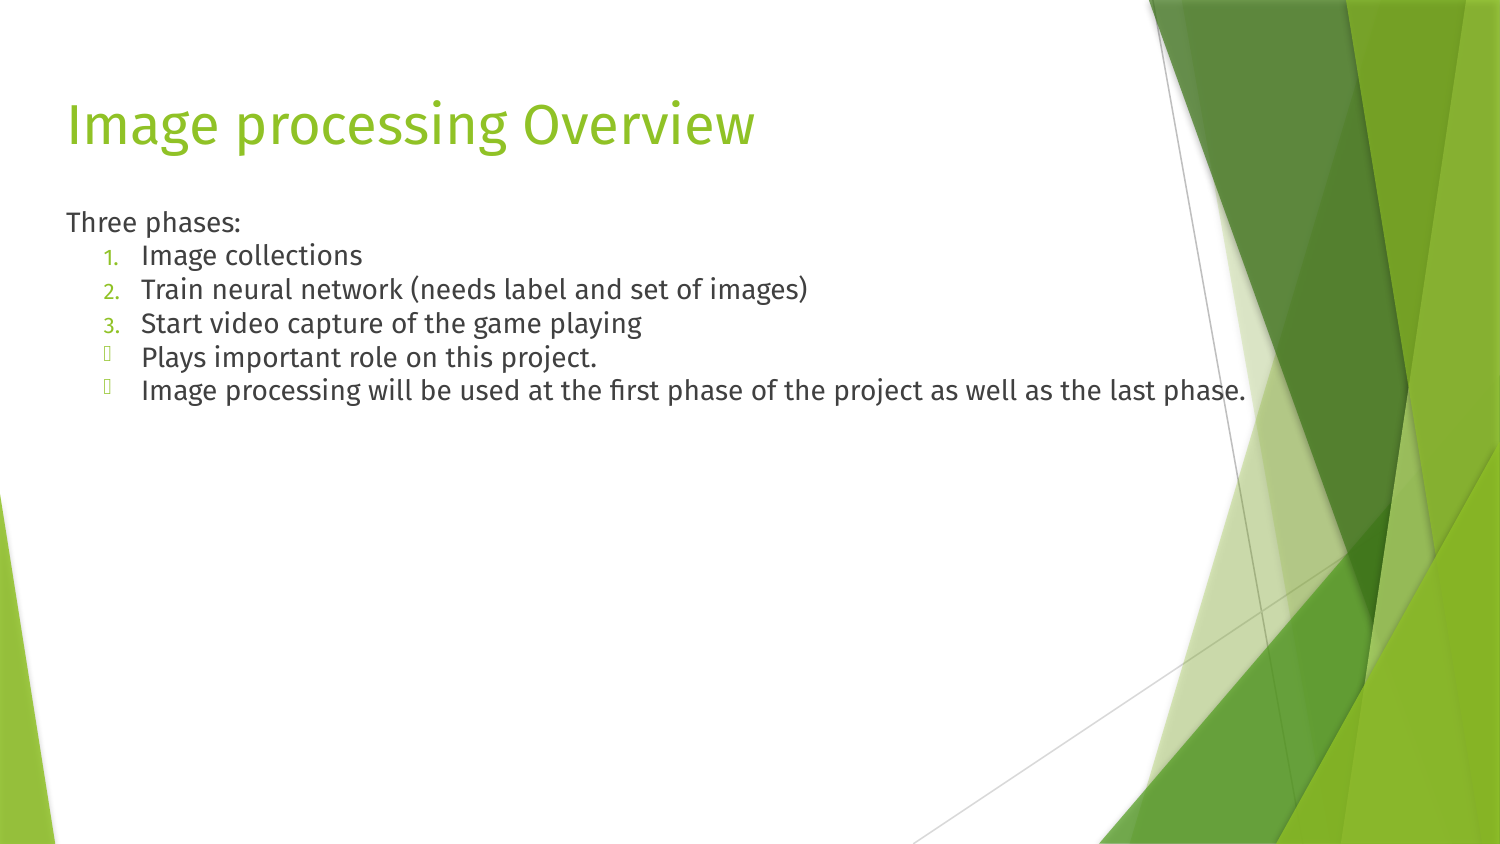

# Image processing Overview
Three phases:
Image collections
Train neural network (needs label and set of images)
Start video capture of the game playing
Plays important role on this project.
Image processing will be used at the first phase of the project as well as the last phase.